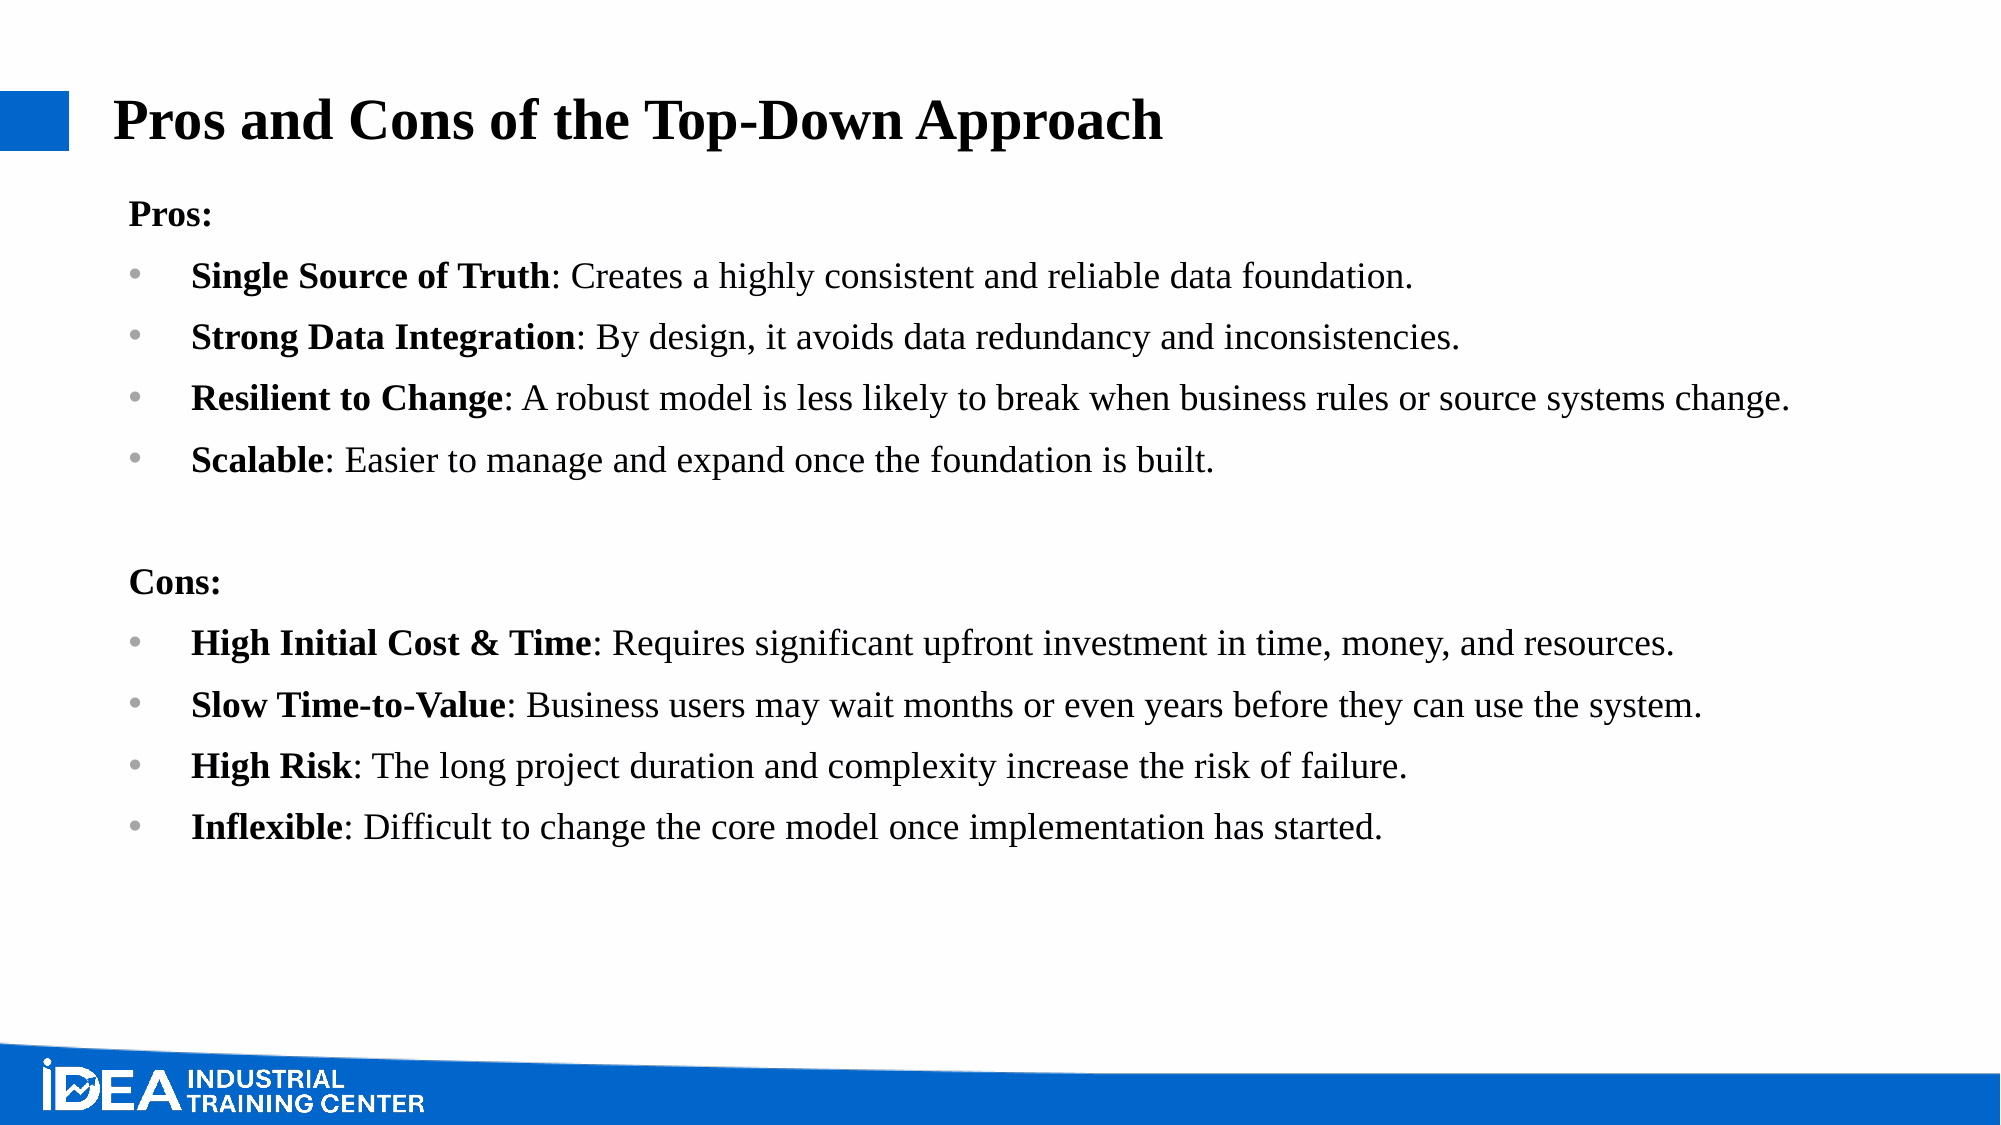

# Pros and Cons of the Top-Down Approach
Pros:
Single Source of Truth: Creates a highly consistent and reliable data foundation.
Strong Data Integration: By design, it avoids data redundancy and inconsistencies.
Resilient to Change: A robust model is less likely to break when business rules or source systems change.
Scalable: Easier to manage and expand once the foundation is built.

Cons:
High Initial Cost & Time: Requires significant upfront investment in time, money, and resources.
Slow Time-to-Value: Business users may wait months or even years before they can use the system.
High Risk: The long project duration and complexity increase the risk of failure.
Inflexible: Difficult to change the core model once implementation has started.